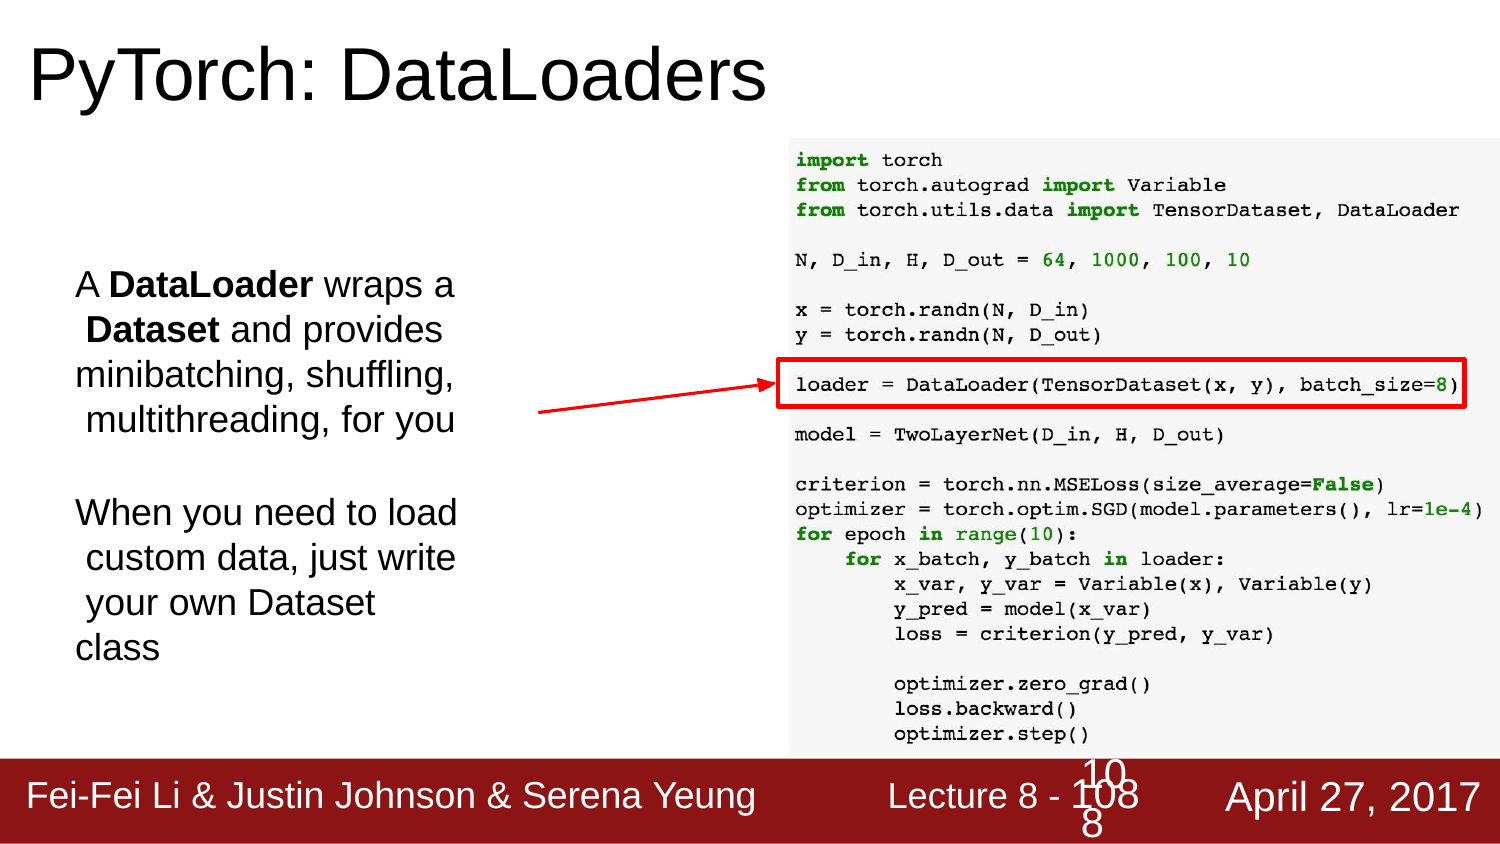

# PyTorch: DataLoaders

A DataLoader wraps a  Dataset and provides  minibatching, shuffling,  multithreading, for you

When you need to load  custom data, just write  your own Dataset class

10
Lecture 8 - 108
April 27, 2017
Fei-Fei Li & Justin Johnson & Serena Yeung
8